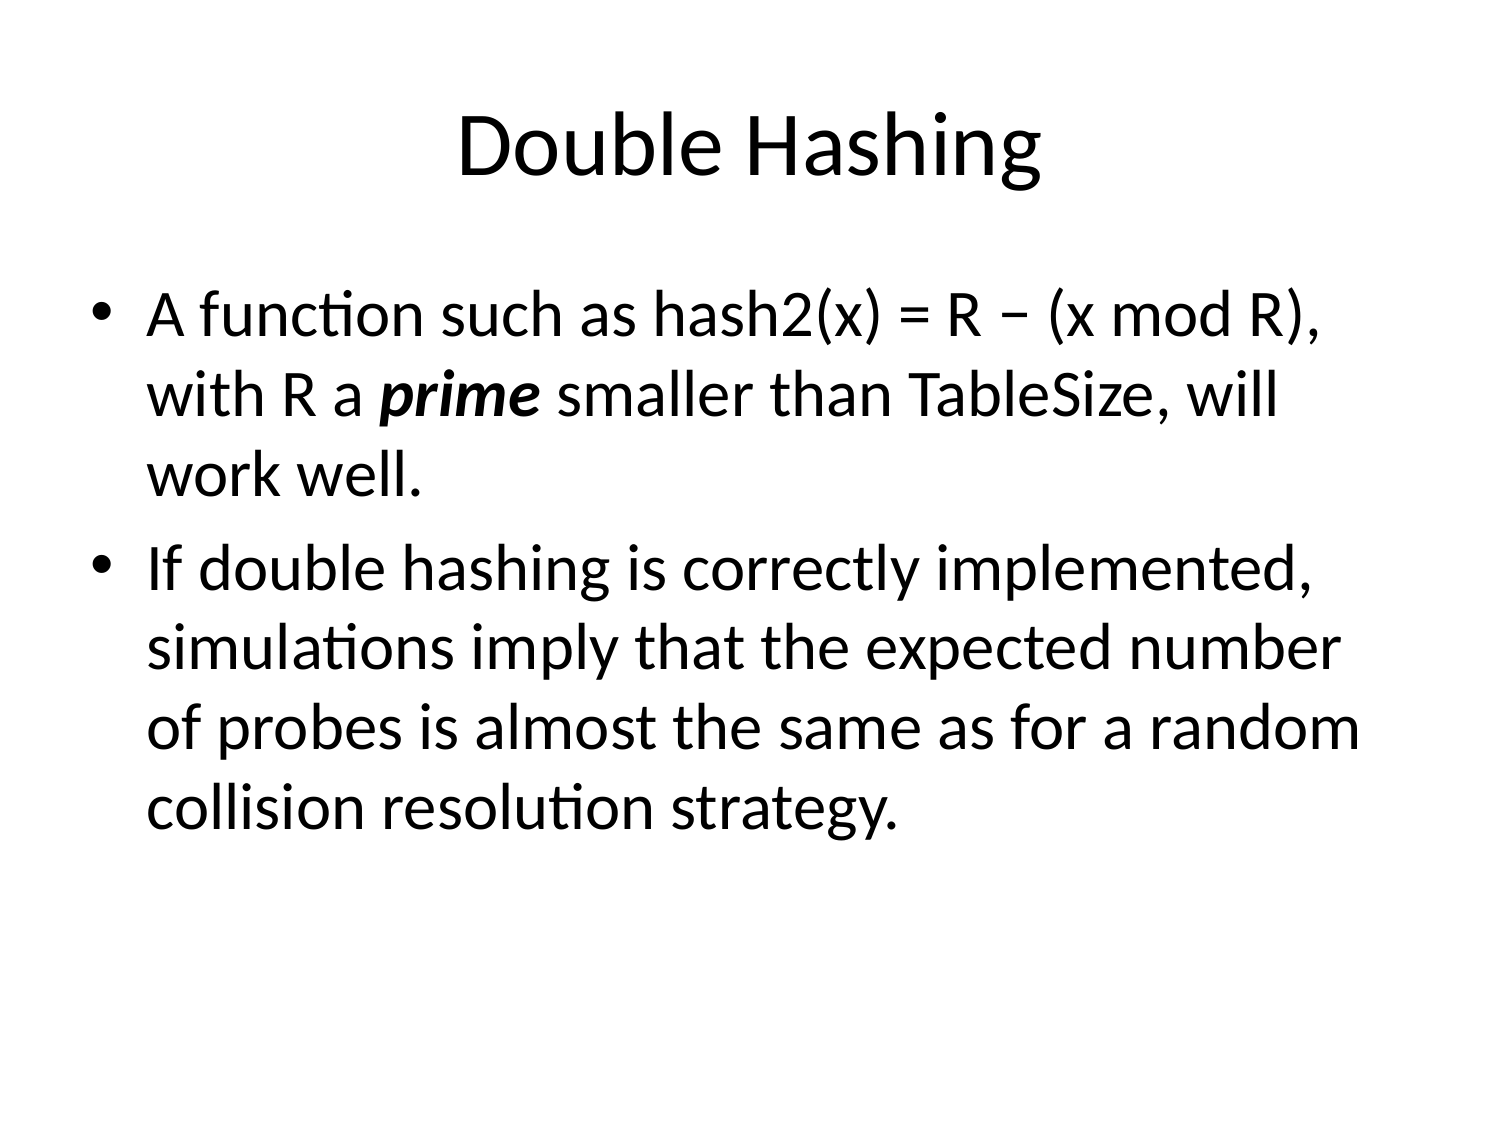

# Double Hashing
A function such as hash2(x) = R − (x mod R), with R a prime smaller than TableSize, will work well.
If double hashing is correctly implemented, simulations imply that the expected number of probes is almost the same as for a random collision resolution strategy.